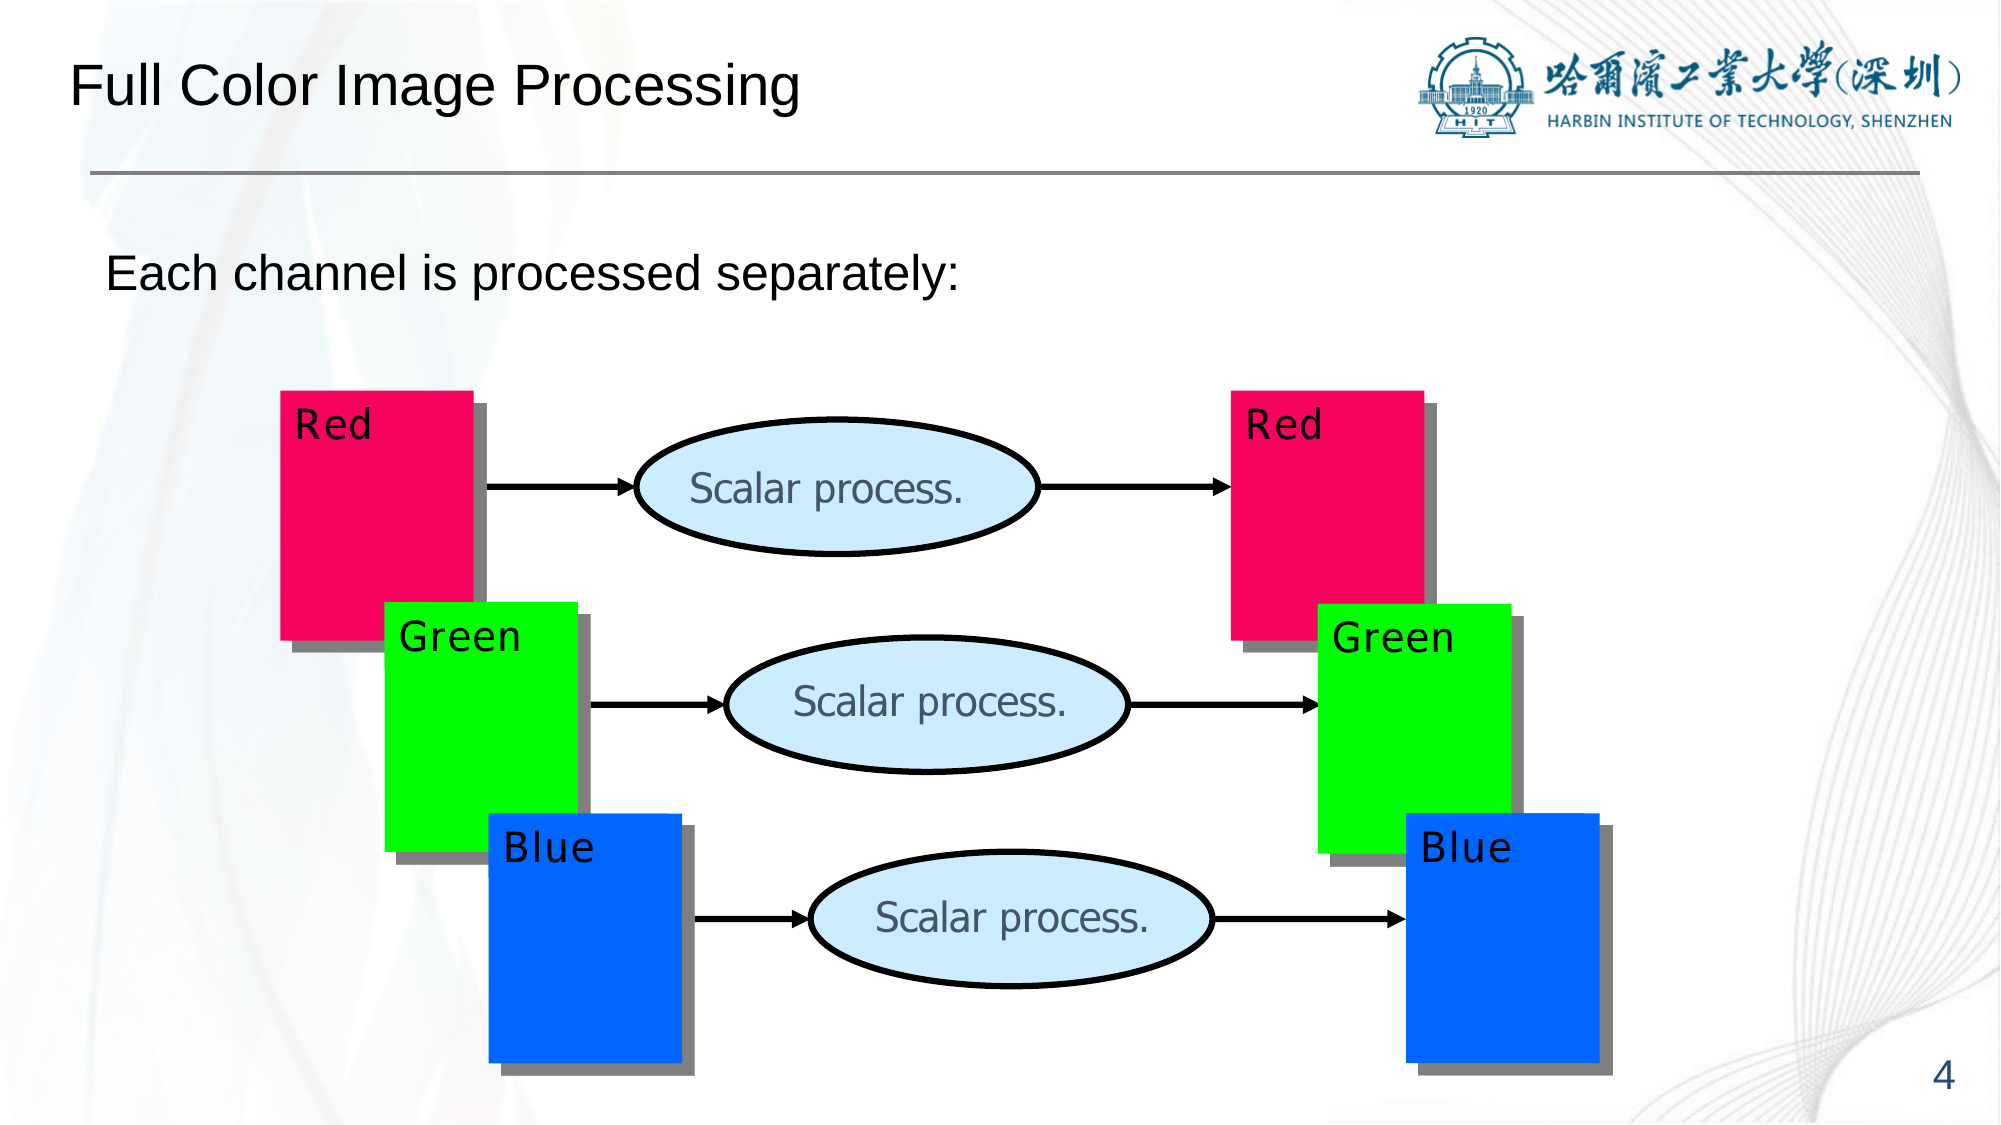

# Full Color Image Processing
Each channel is processed separately:

Red

Scalar process.

Red

Green

Blue

Green

Scalar process.

Blue

Scalar process.

4